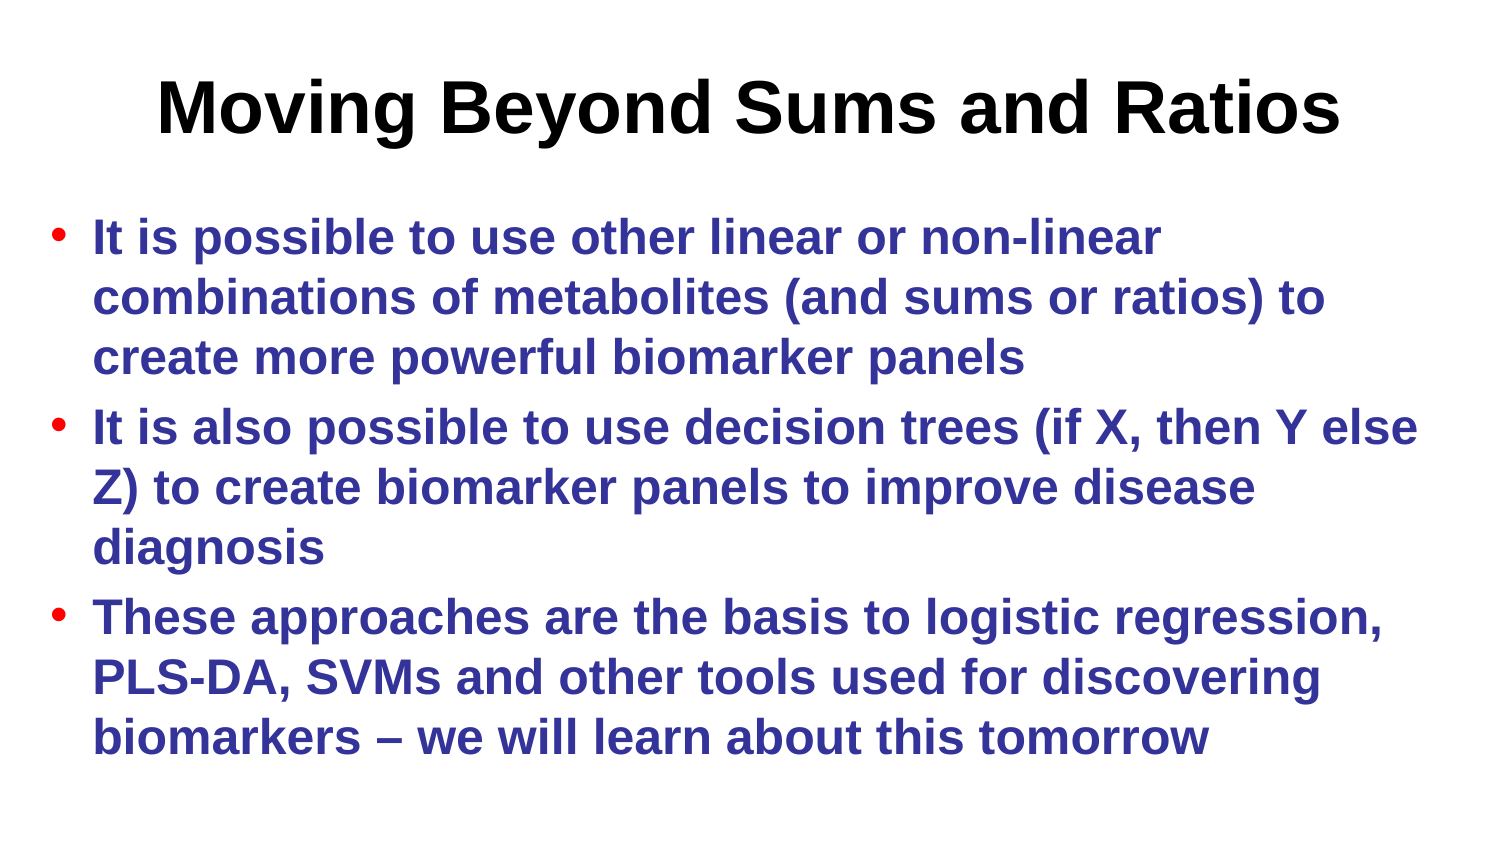

# Moving Beyond Sums and Ratios
It is possible to use other linear or non-linear combinations of metabolites (and sums or ratios) to create more powerful biomarker panels
It is also possible to use decision trees (if X, then Y else Z) to create biomarker panels to improve disease diagnosis
These approaches are the basis to logistic regression, PLS-DA, SVMs and other tools used for discovering biomarkers – we will learn about this tomorrow